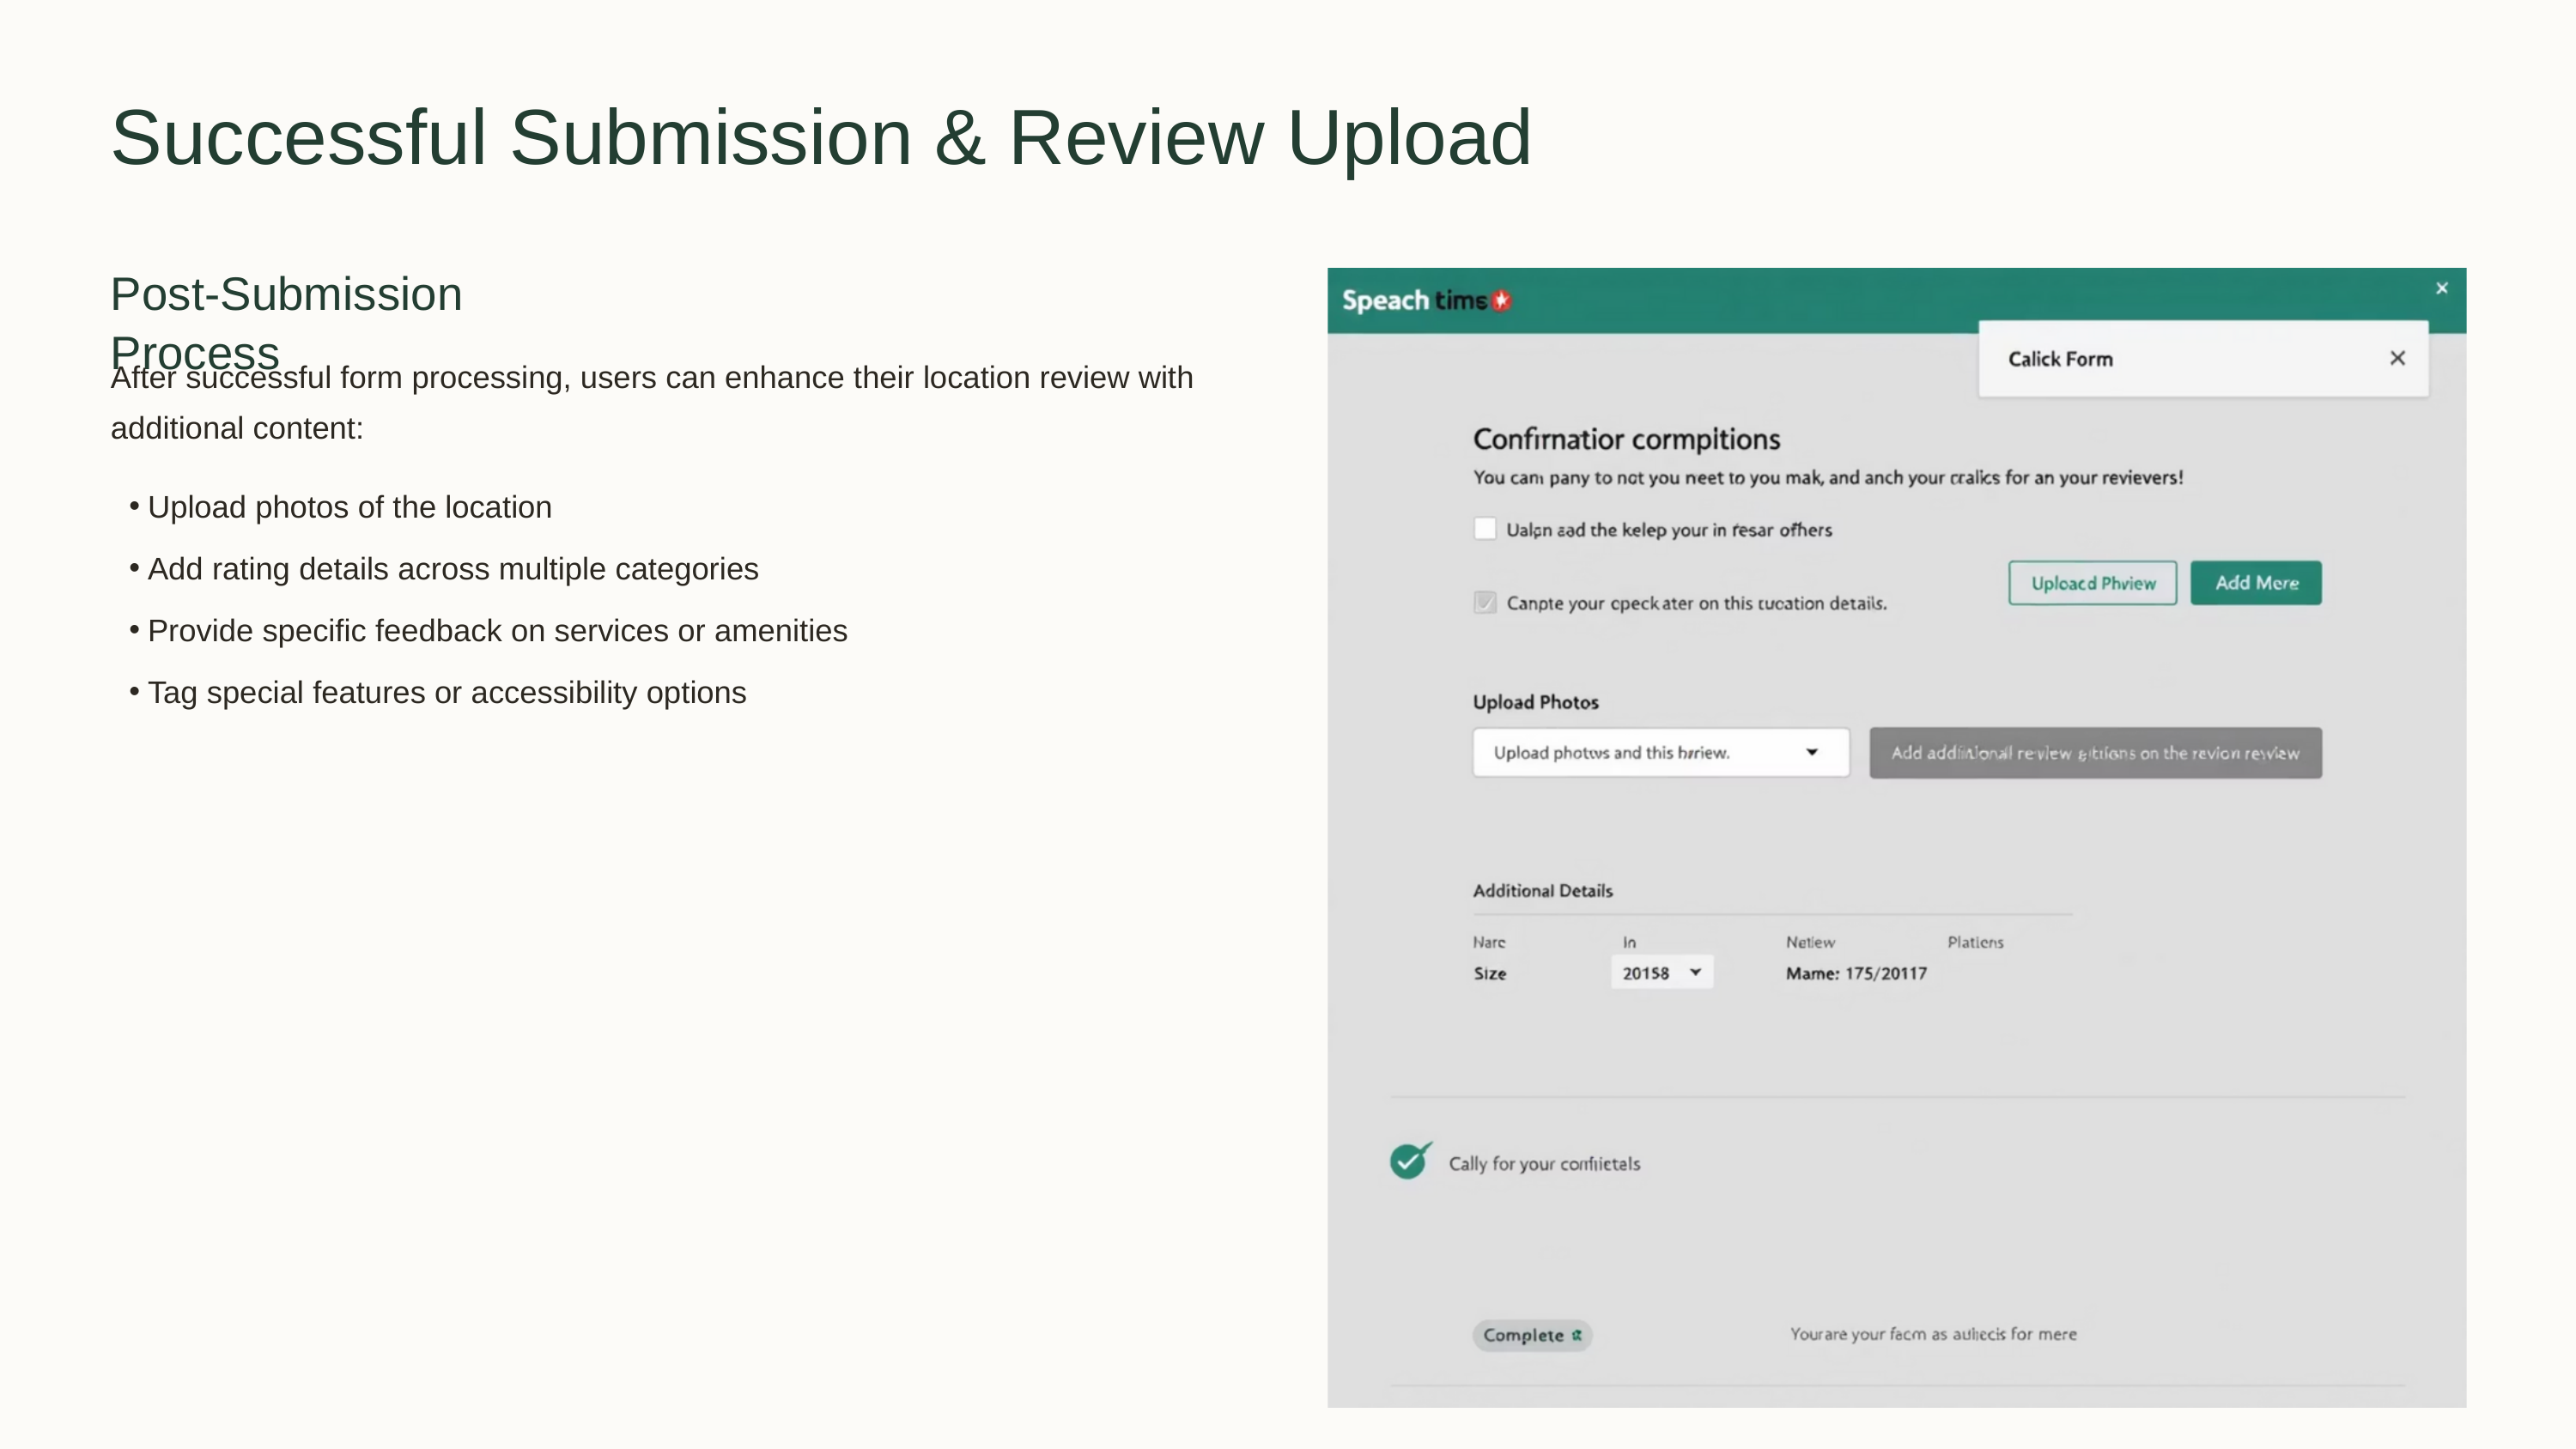

Successful Submission & Review Upload
Post-Submission Process

After successful form processing, users can enhance their location review with additional content:
Upload photos of the location
Add rating details across multiple categories
Provide specific feedback on services or amenities
Tag special features or accessibility options
Video7.mp4 shows the complete upload and review process